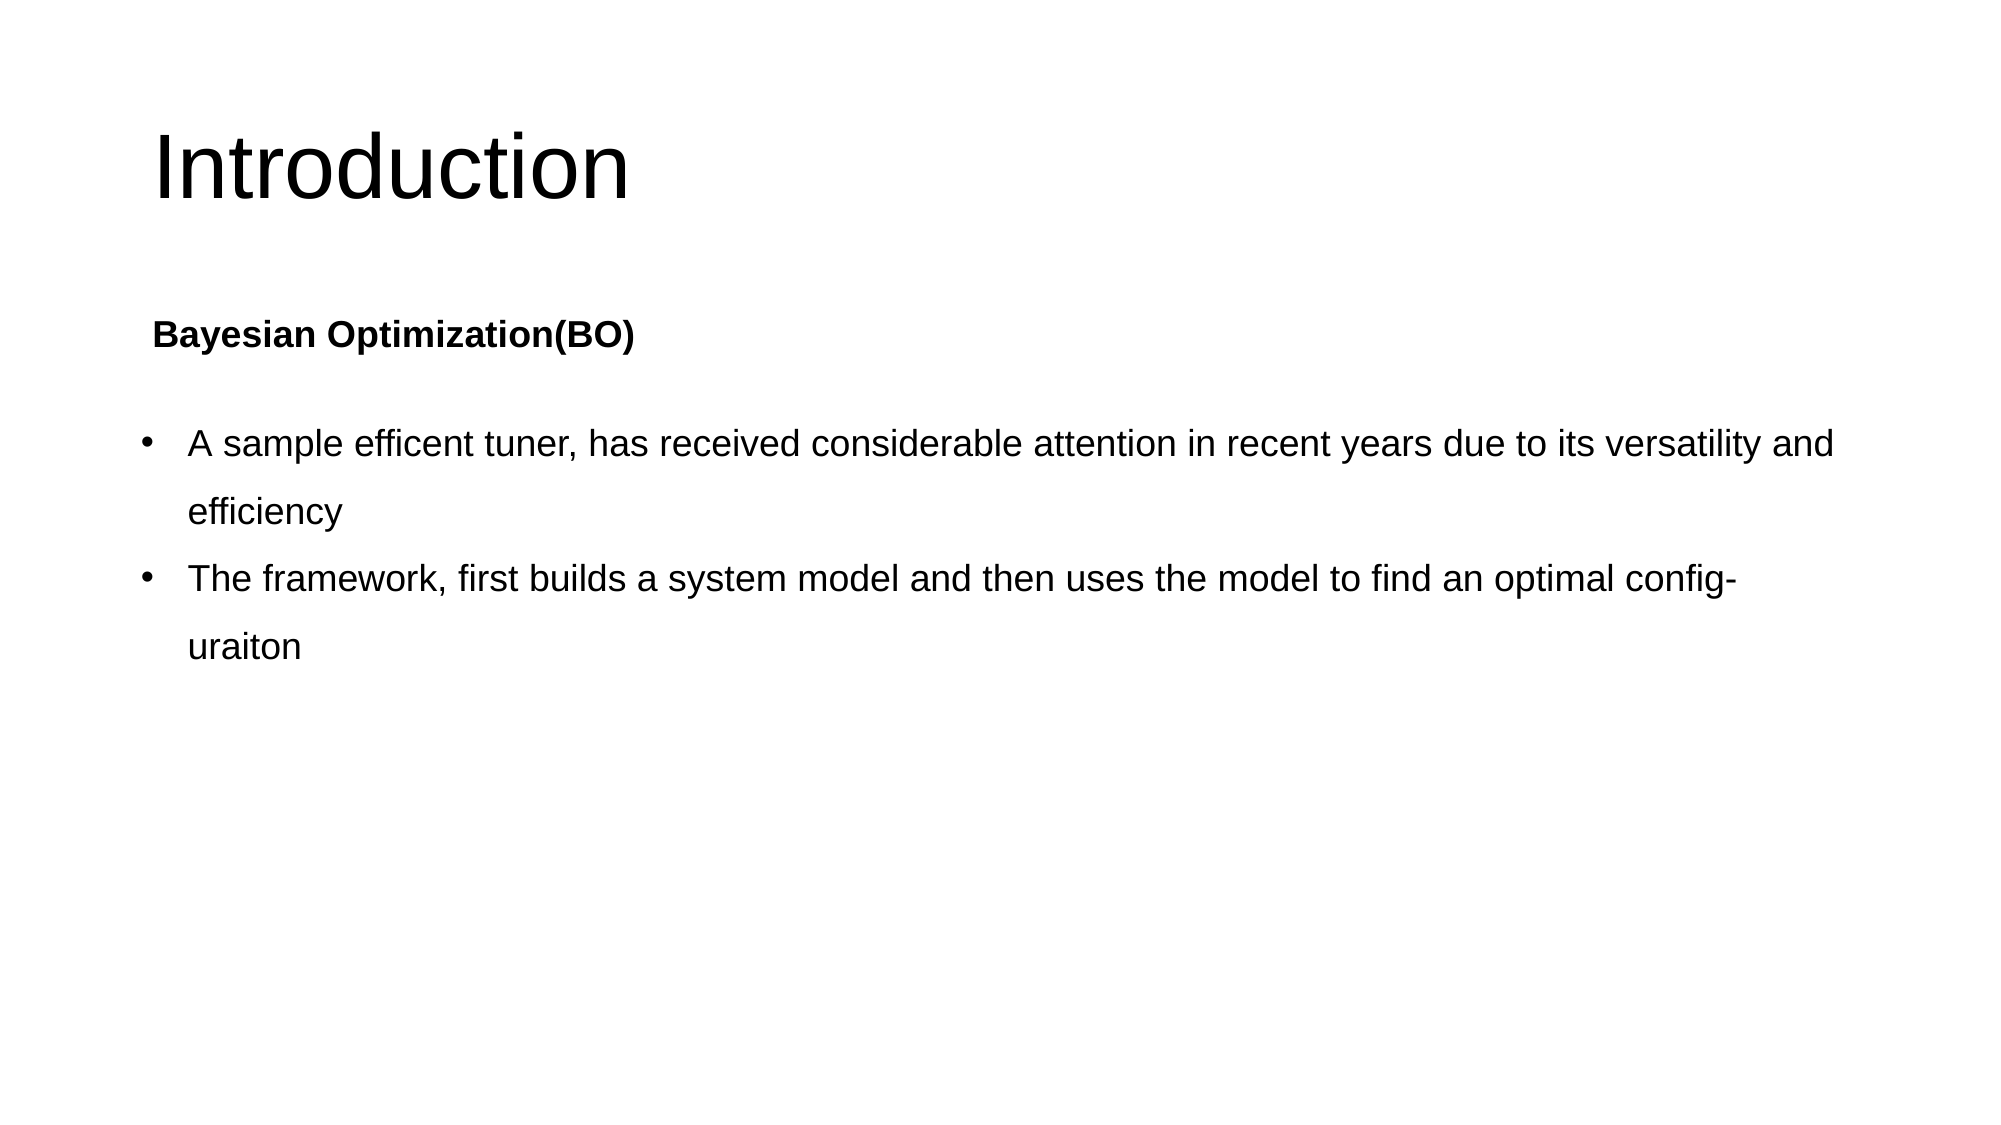

# Introduction
Bayesian Optimization(BO)
A sample efficent tuner, has received considerable attention in recent years due to its versatility and efficiency
The framework, first builds a system model and then uses the model to find an optimal config-uraiton